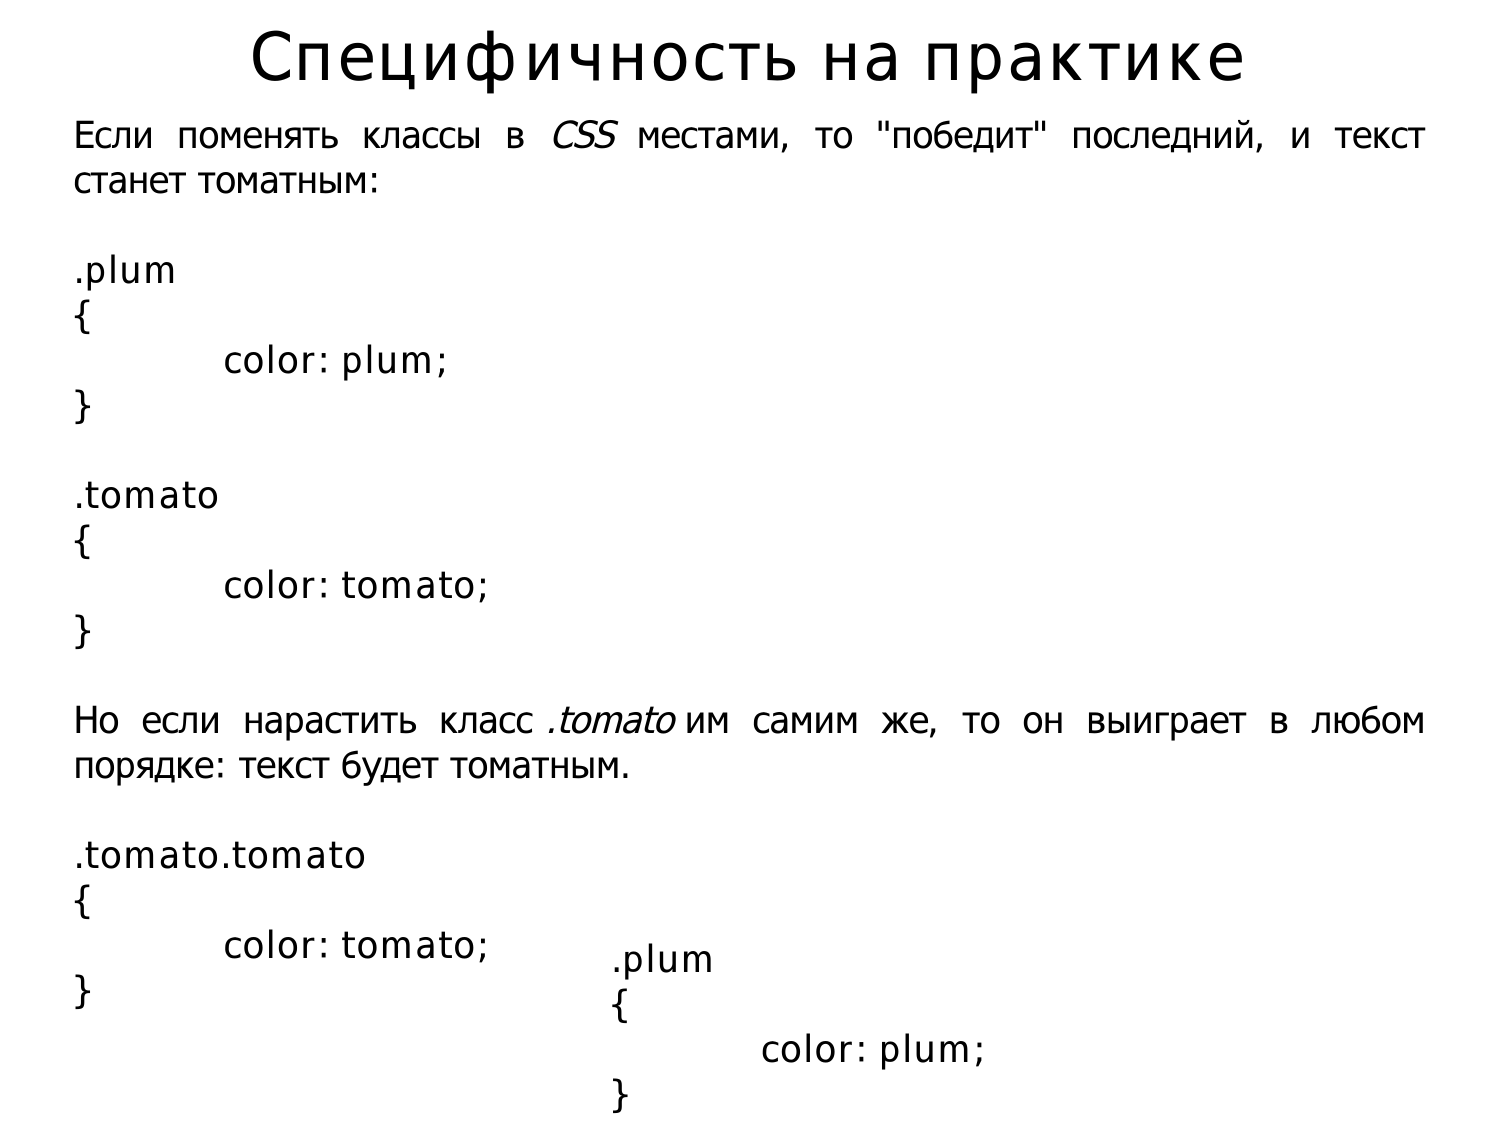

Специфичность на практике
Если поменять классы в CSS местами, то "победит" последний, и текст станет томатным:

.plum
{
	color: plum;
}

.tomato
{
	color: tomato;
}

Но если нарастить класс .tomato им самим же, то он выиграет в любом порядке: текст будет томатным.

.tomato.tomato
{
	color: tomato;
}
.plum
{
	color: plum;
}